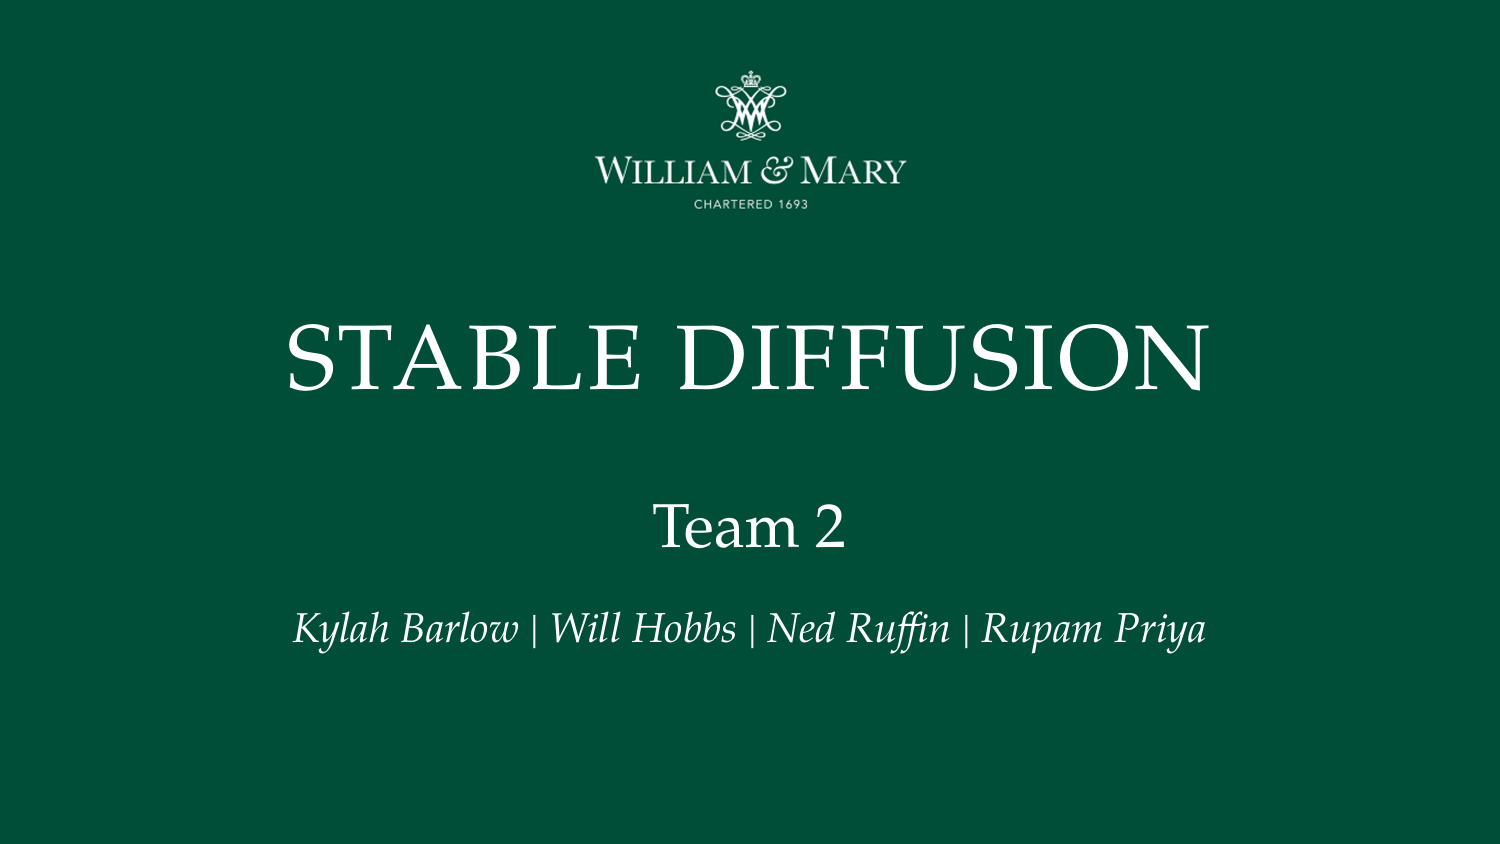

# Stable Diffusion
Team 2
Kylah Barlow | Will Hobbs | Ned Ruffin | Rupam Priya